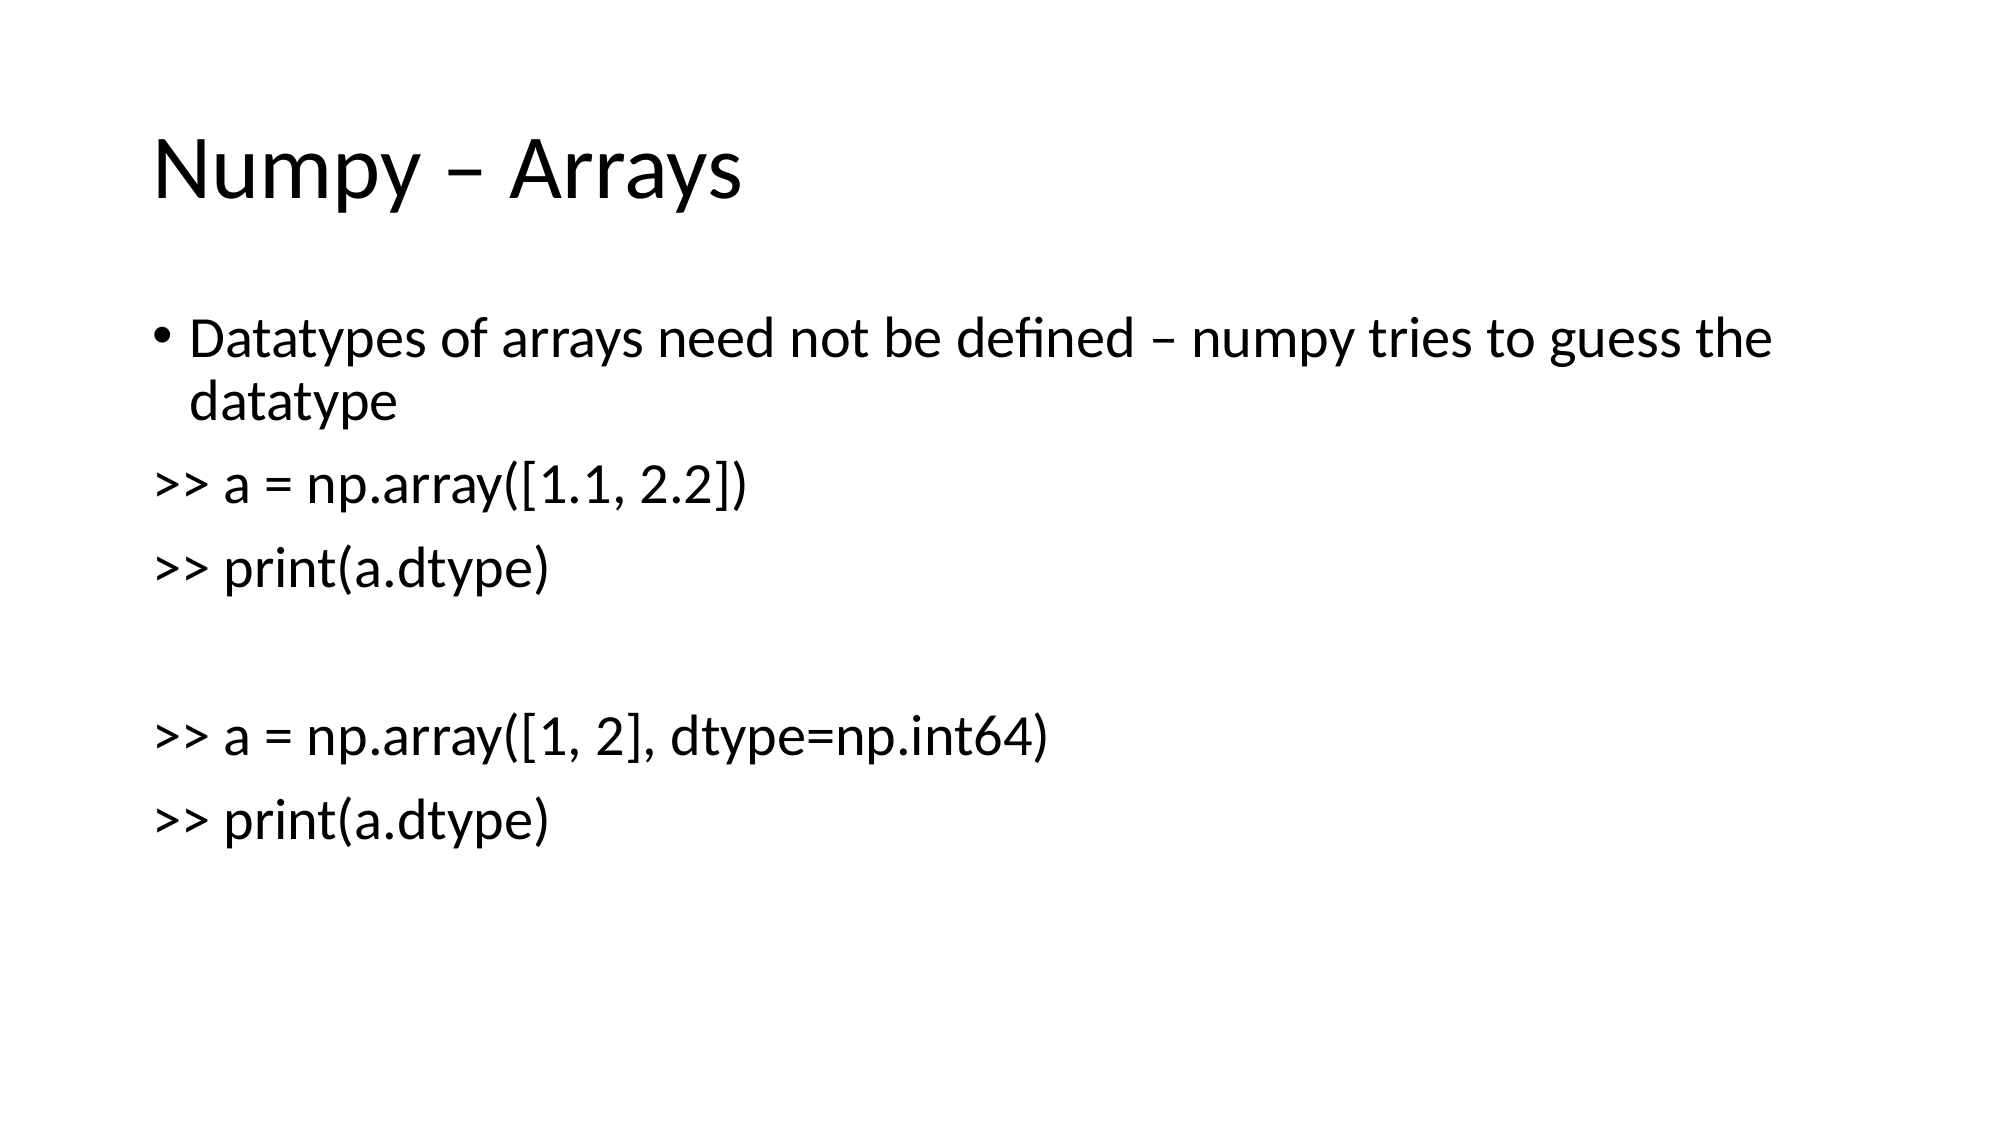

# Numpy – Arrays
Datatypes of arrays need not be defined – numpy tries to guess the datatype
>> a = np.array([1.1, 2.2])
>> print(a.dtype)

>> a = np.array([1, 2], dtype=np.int64)
>> print(a.dtype)